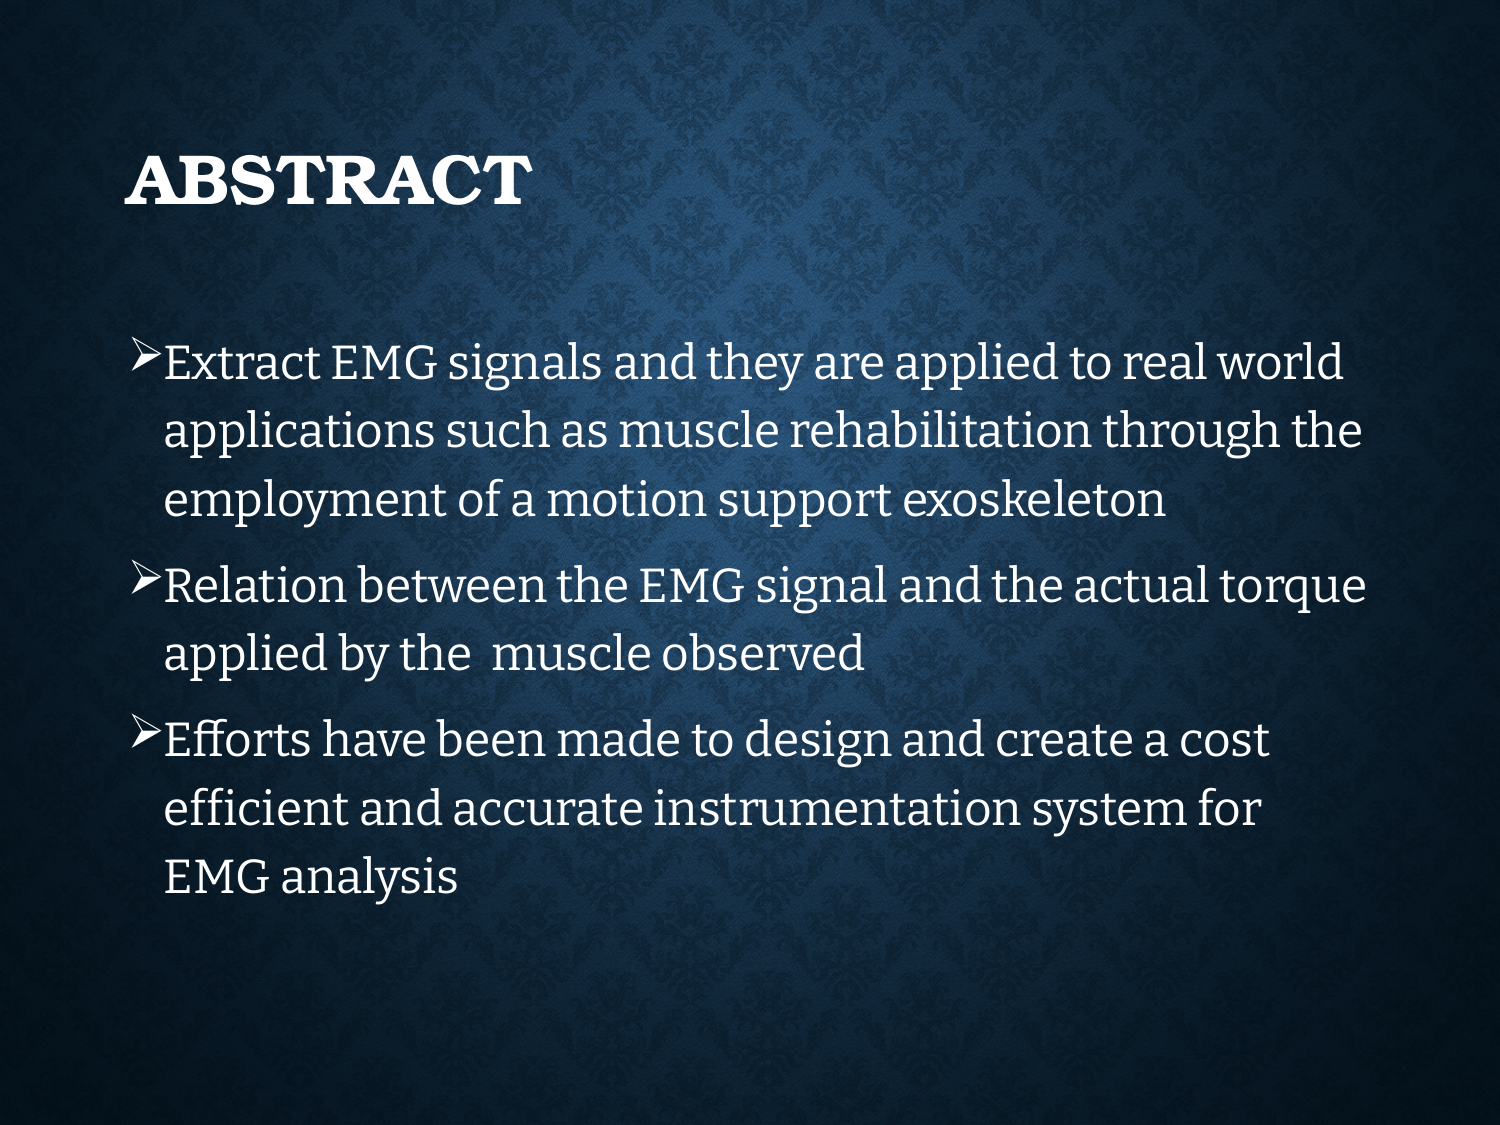

# ABSTRACT
Extract EMG signals and they are applied to real world applications such as muscle rehabilitation through the employment of a motion support exoskeleton
Relation between the EMG signal and the actual torque applied by the  muscle observed
Efforts have been made to design and create a cost efficient and accurate instrumentation system for EMG analysis